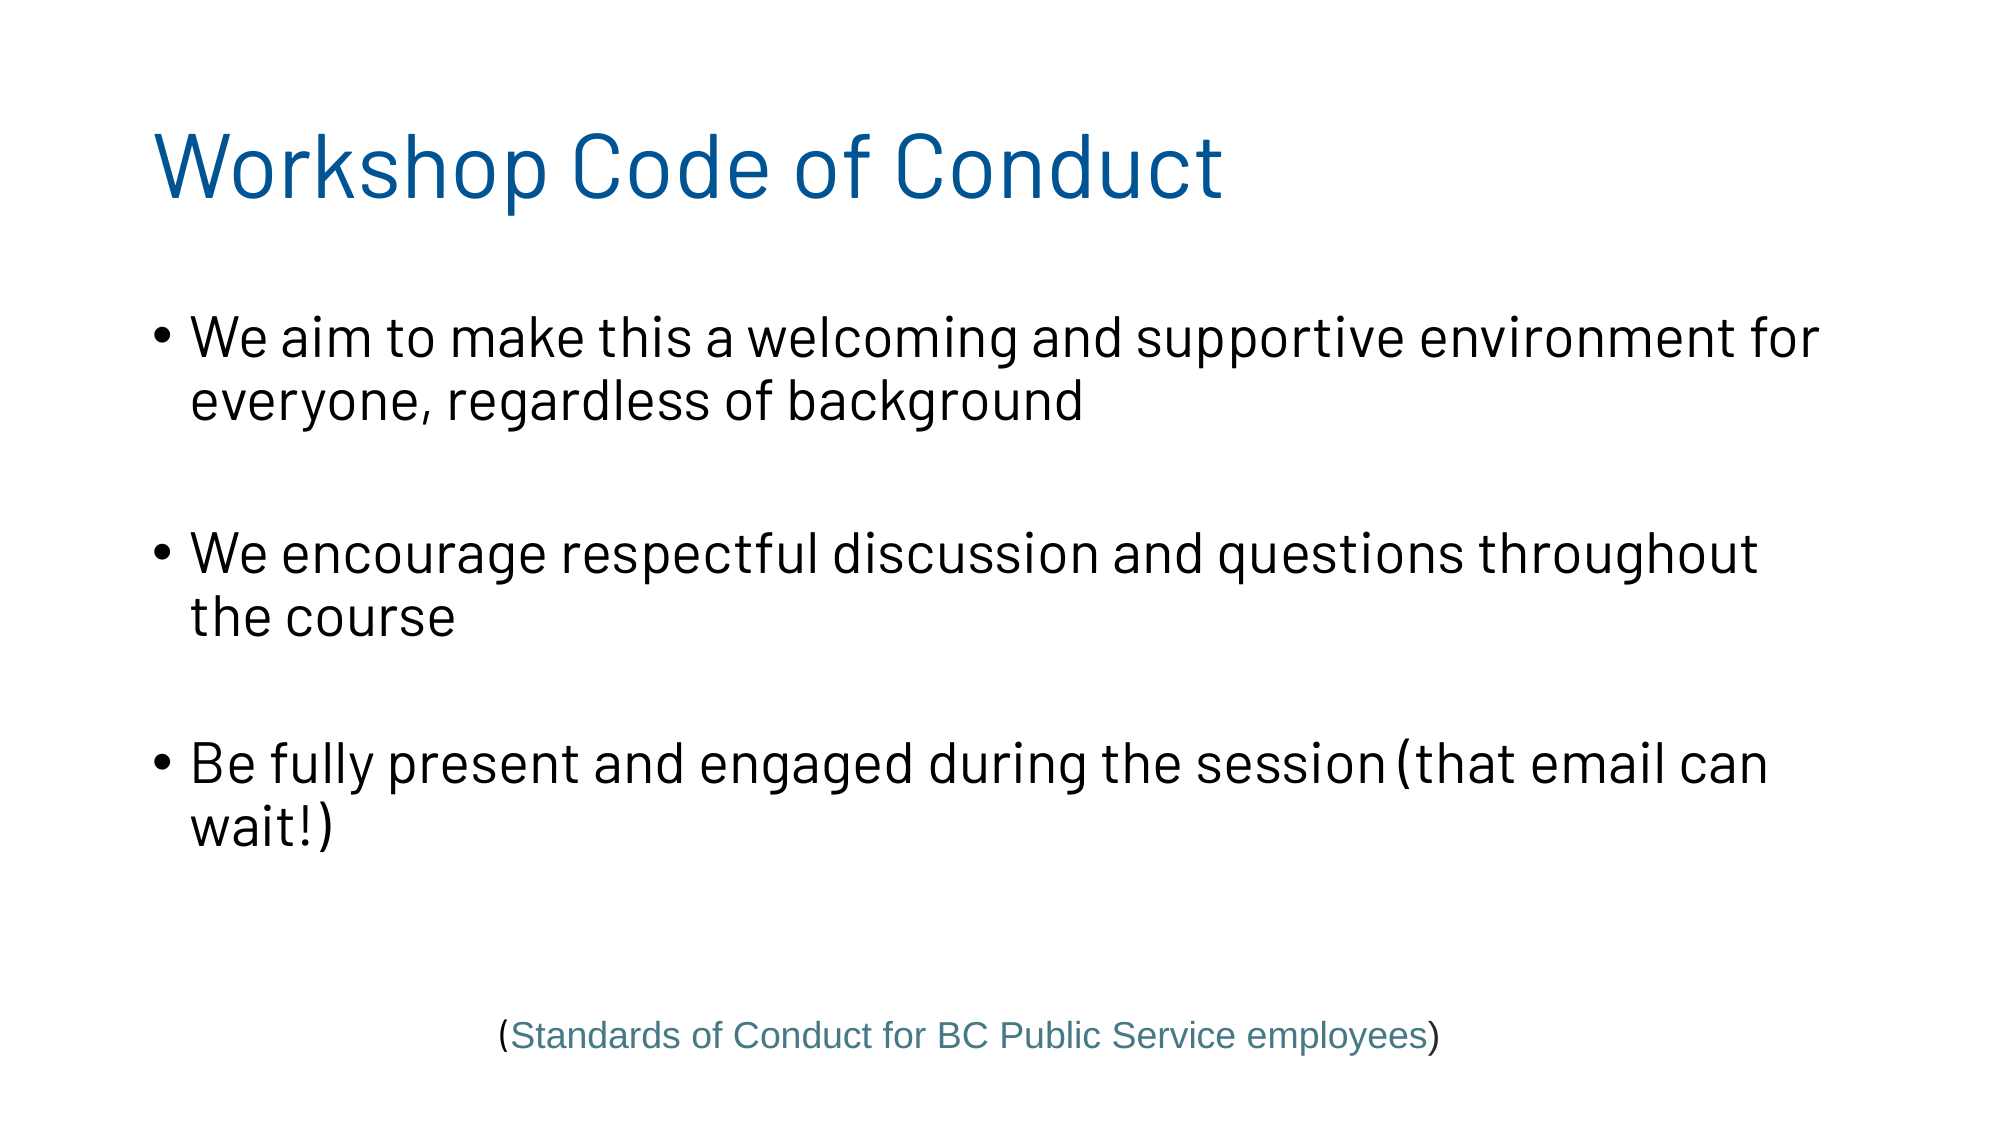

# Workshop Code of Conduct
We aim to make this a welcoming and supportive environment for everyone, regardless of background
We encourage respectful discussion and questions throughout the course
Be fully present and engaged during the session (that email can wait!)
(Standards of Conduct for BC Public Service employees)